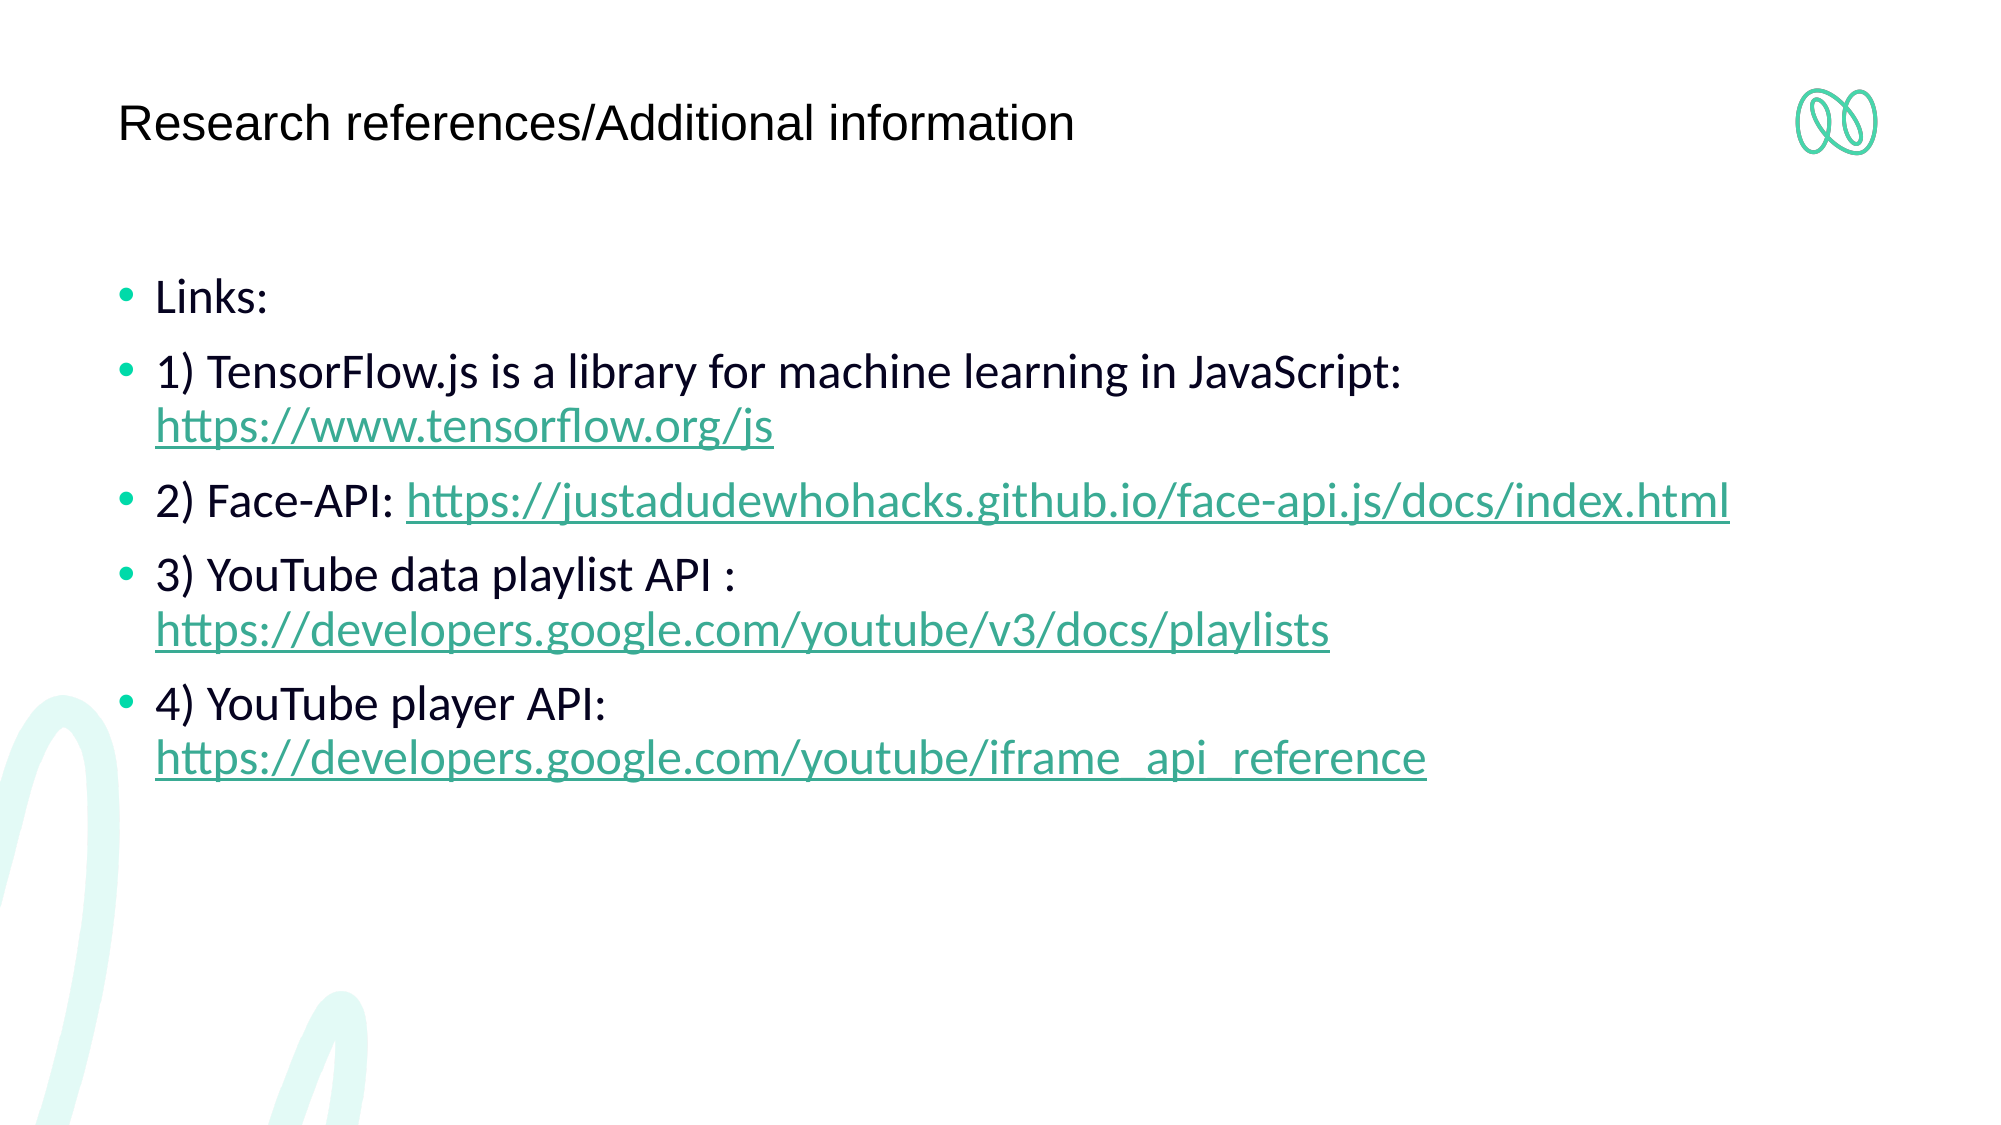

# Research references/Additional information

Links:
1) TensorFlow.js is a library for machine learning in JavaScript: https://www.tensorflow.org/js
2) Face-API: https://justadudewhohacks.github.io/face-api.js/docs/index.html
3) YouTube data playlist API : https://developers.google.com/youtube/v3/docs/playlists
4) YouTube player API: https://developers.google.com/youtube/iframe_api_reference